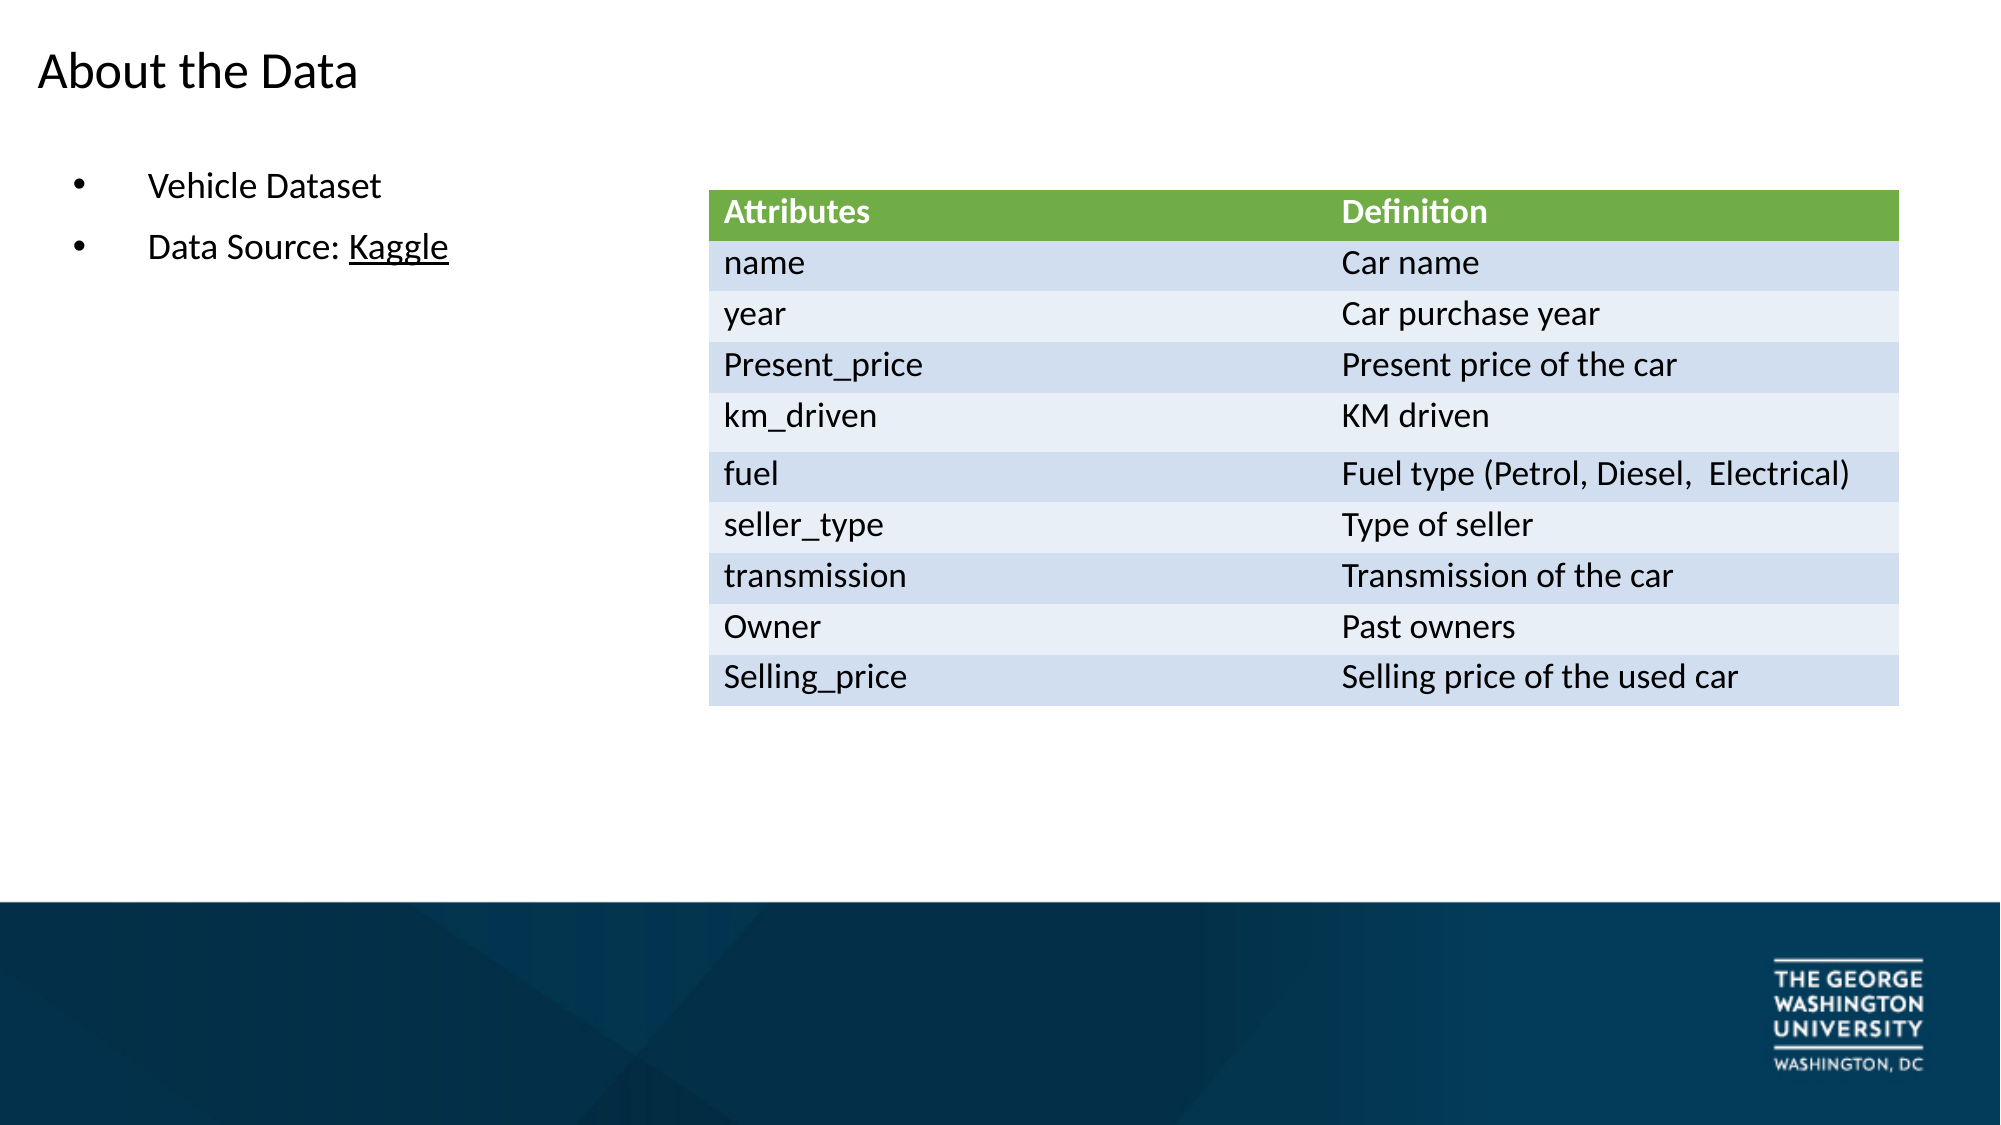

# About the Data
Vehicle Dataset
Data Source: Kaggle

| Attributes | Definition |
| --- | --- |
| name | Car name |
| year | Car purchase year |
| Present\_price | Present price of the car |
| km\_driven | KM driven |
| fuel | Fuel type (Petrol, Diesel, Electrical) |
| seller\_type | Type of seller |
| transmission | Transmission of the car |
| Owner | Past owners |
| Selling\_price | Selling price of the used car |